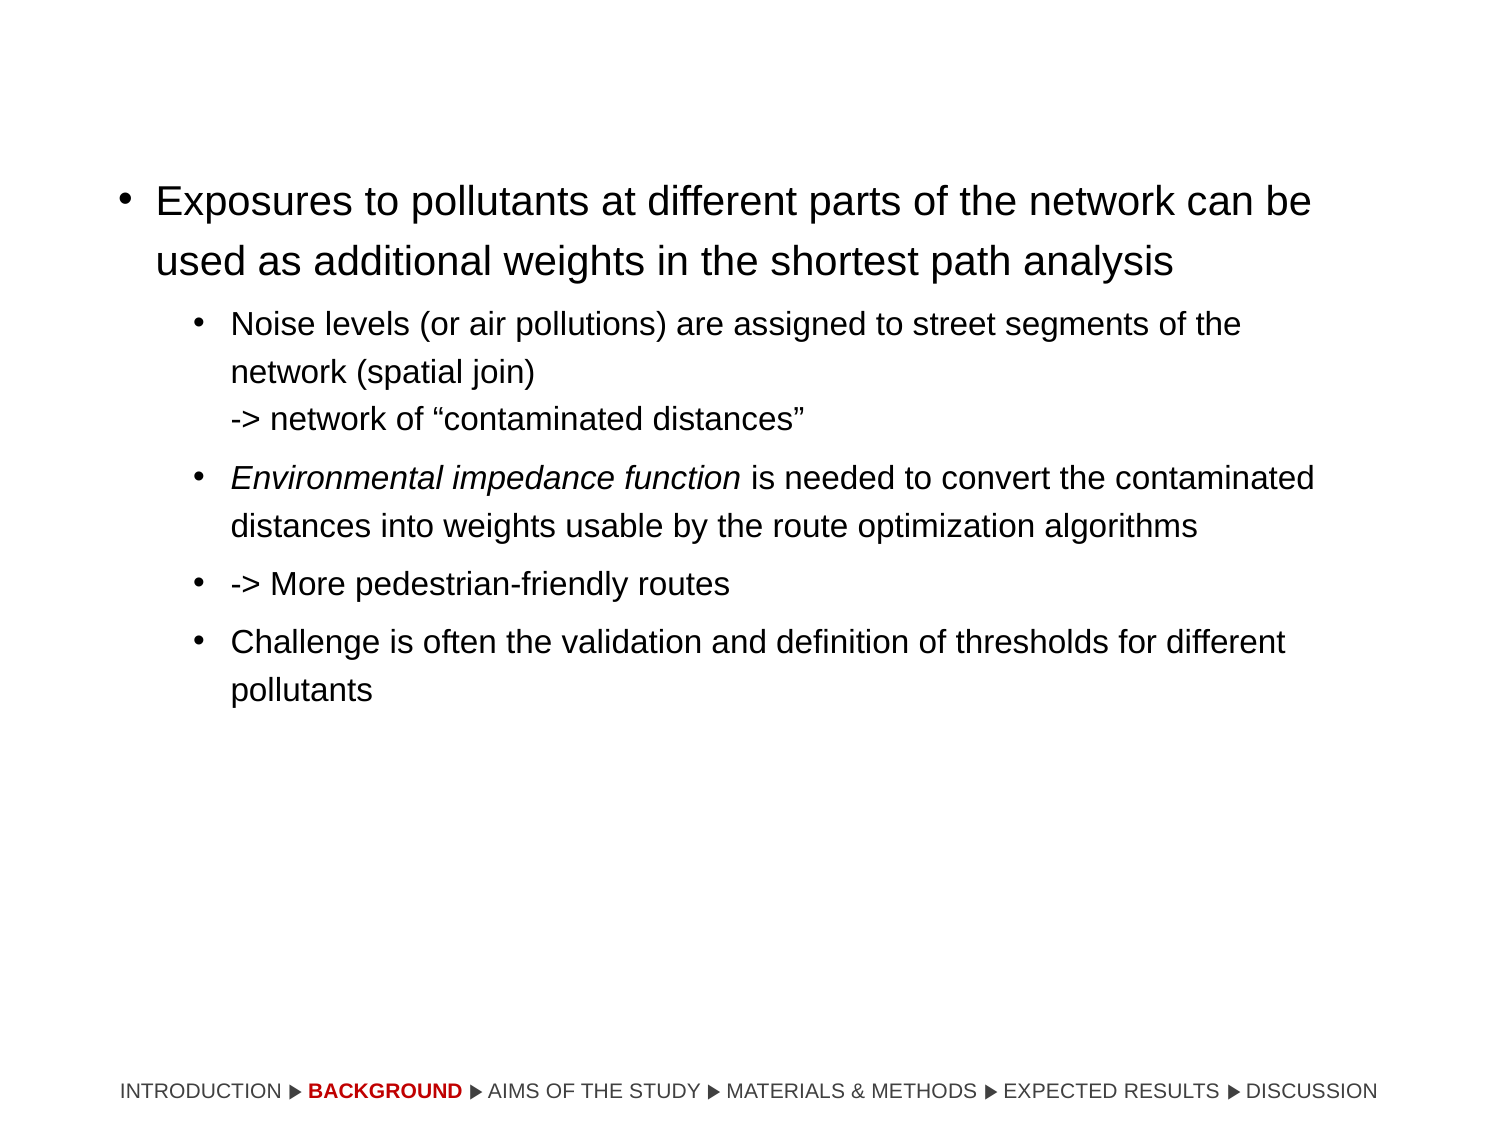

Exposures to pollutants at different parts of the network can be used as additional weights in the shortest path analysis
Noise levels (or air pollutions) are assigned to street segments of the network (spatial join)
-> network of “contaminated distances”
Environmental impedance function is needed to convert the contaminated distances into weights usable by the route optimization algorithms
-> More pedestrian-friendly routes
Challenge is often the validation and definition of thresholds for different pollutants

INTRODUCTION ▶︎ BACKGROUND ︎▶ AIMS OF THE STUDY ▶ MATERIALS & METHODS ▶ EXPECTED RESULTS ▶ DISCUSSION